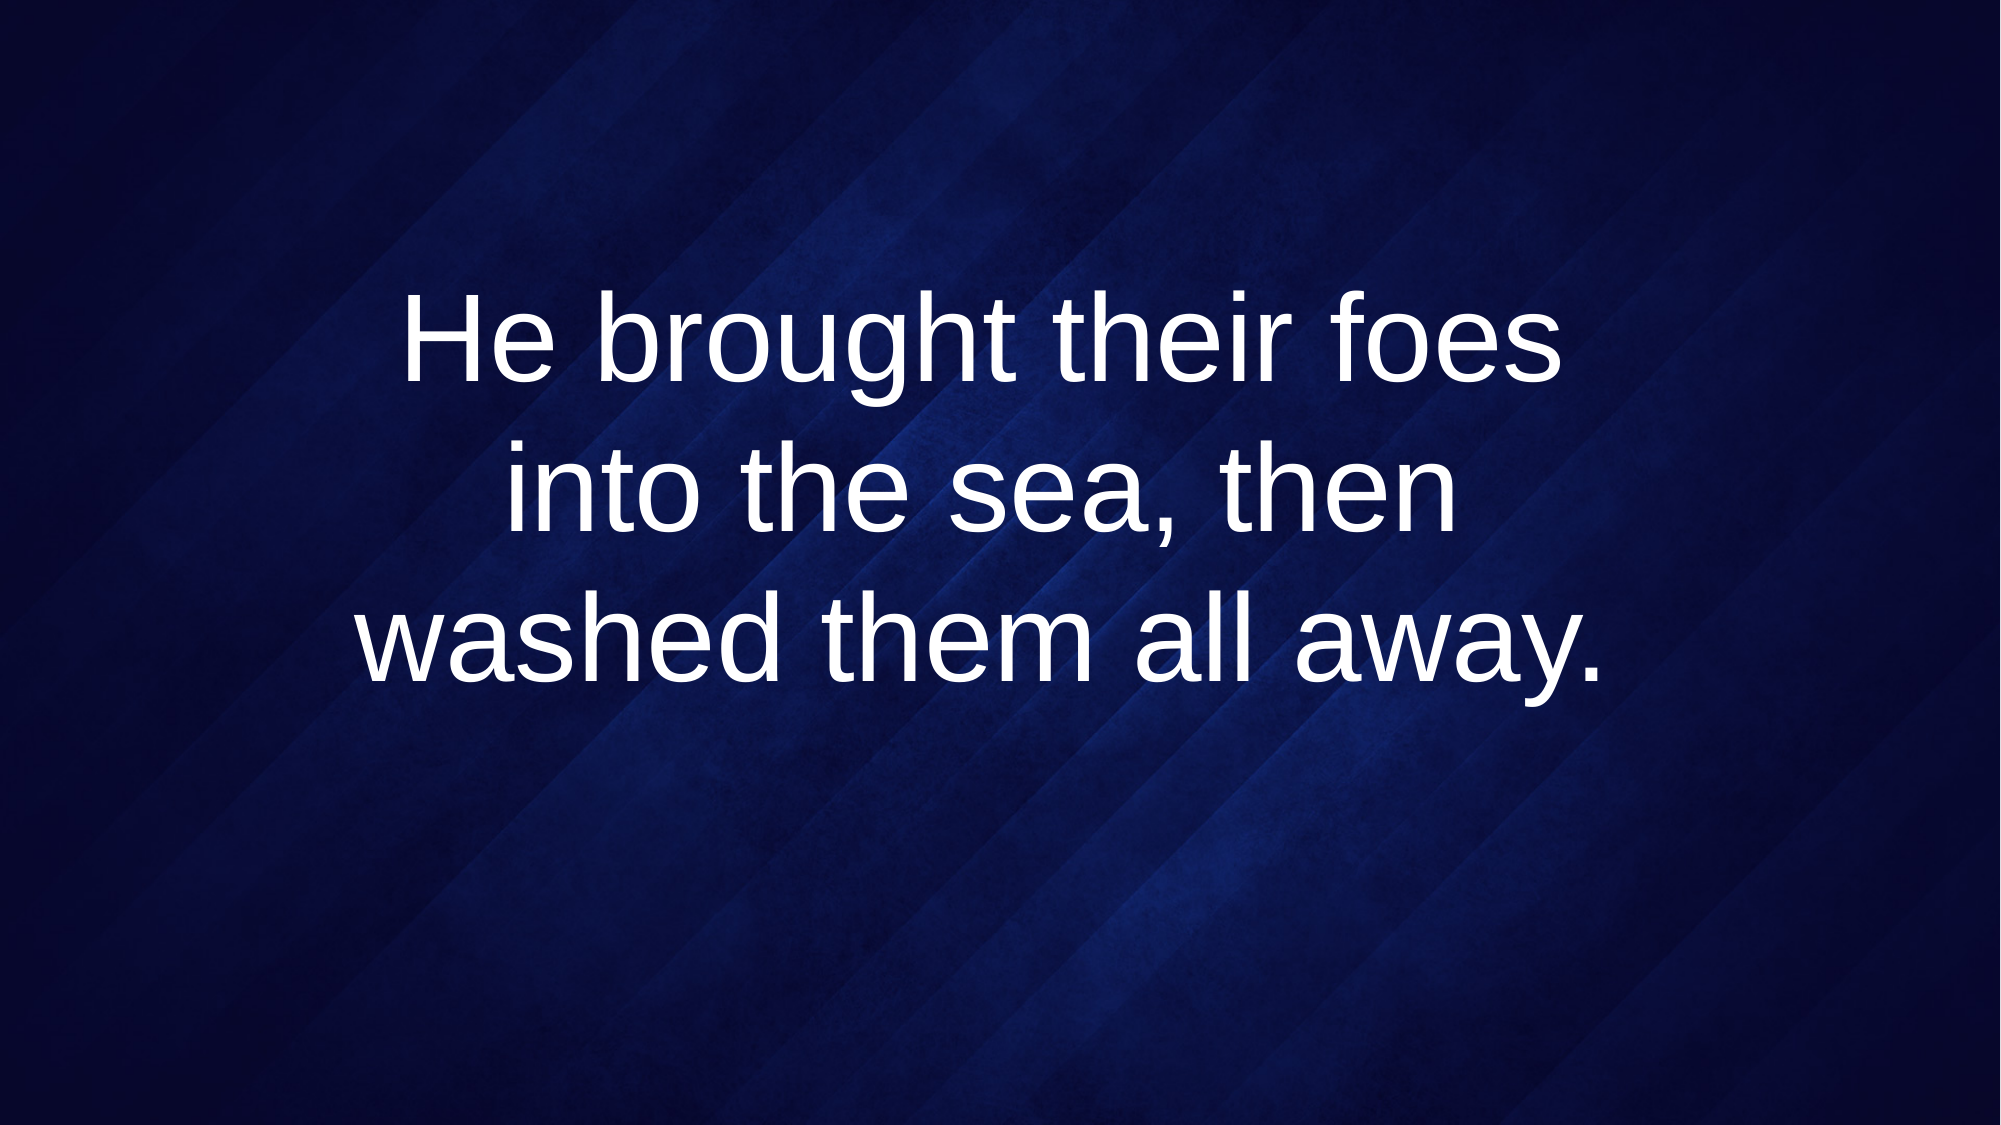

# He brought their foes into the sea, then washed them all away.